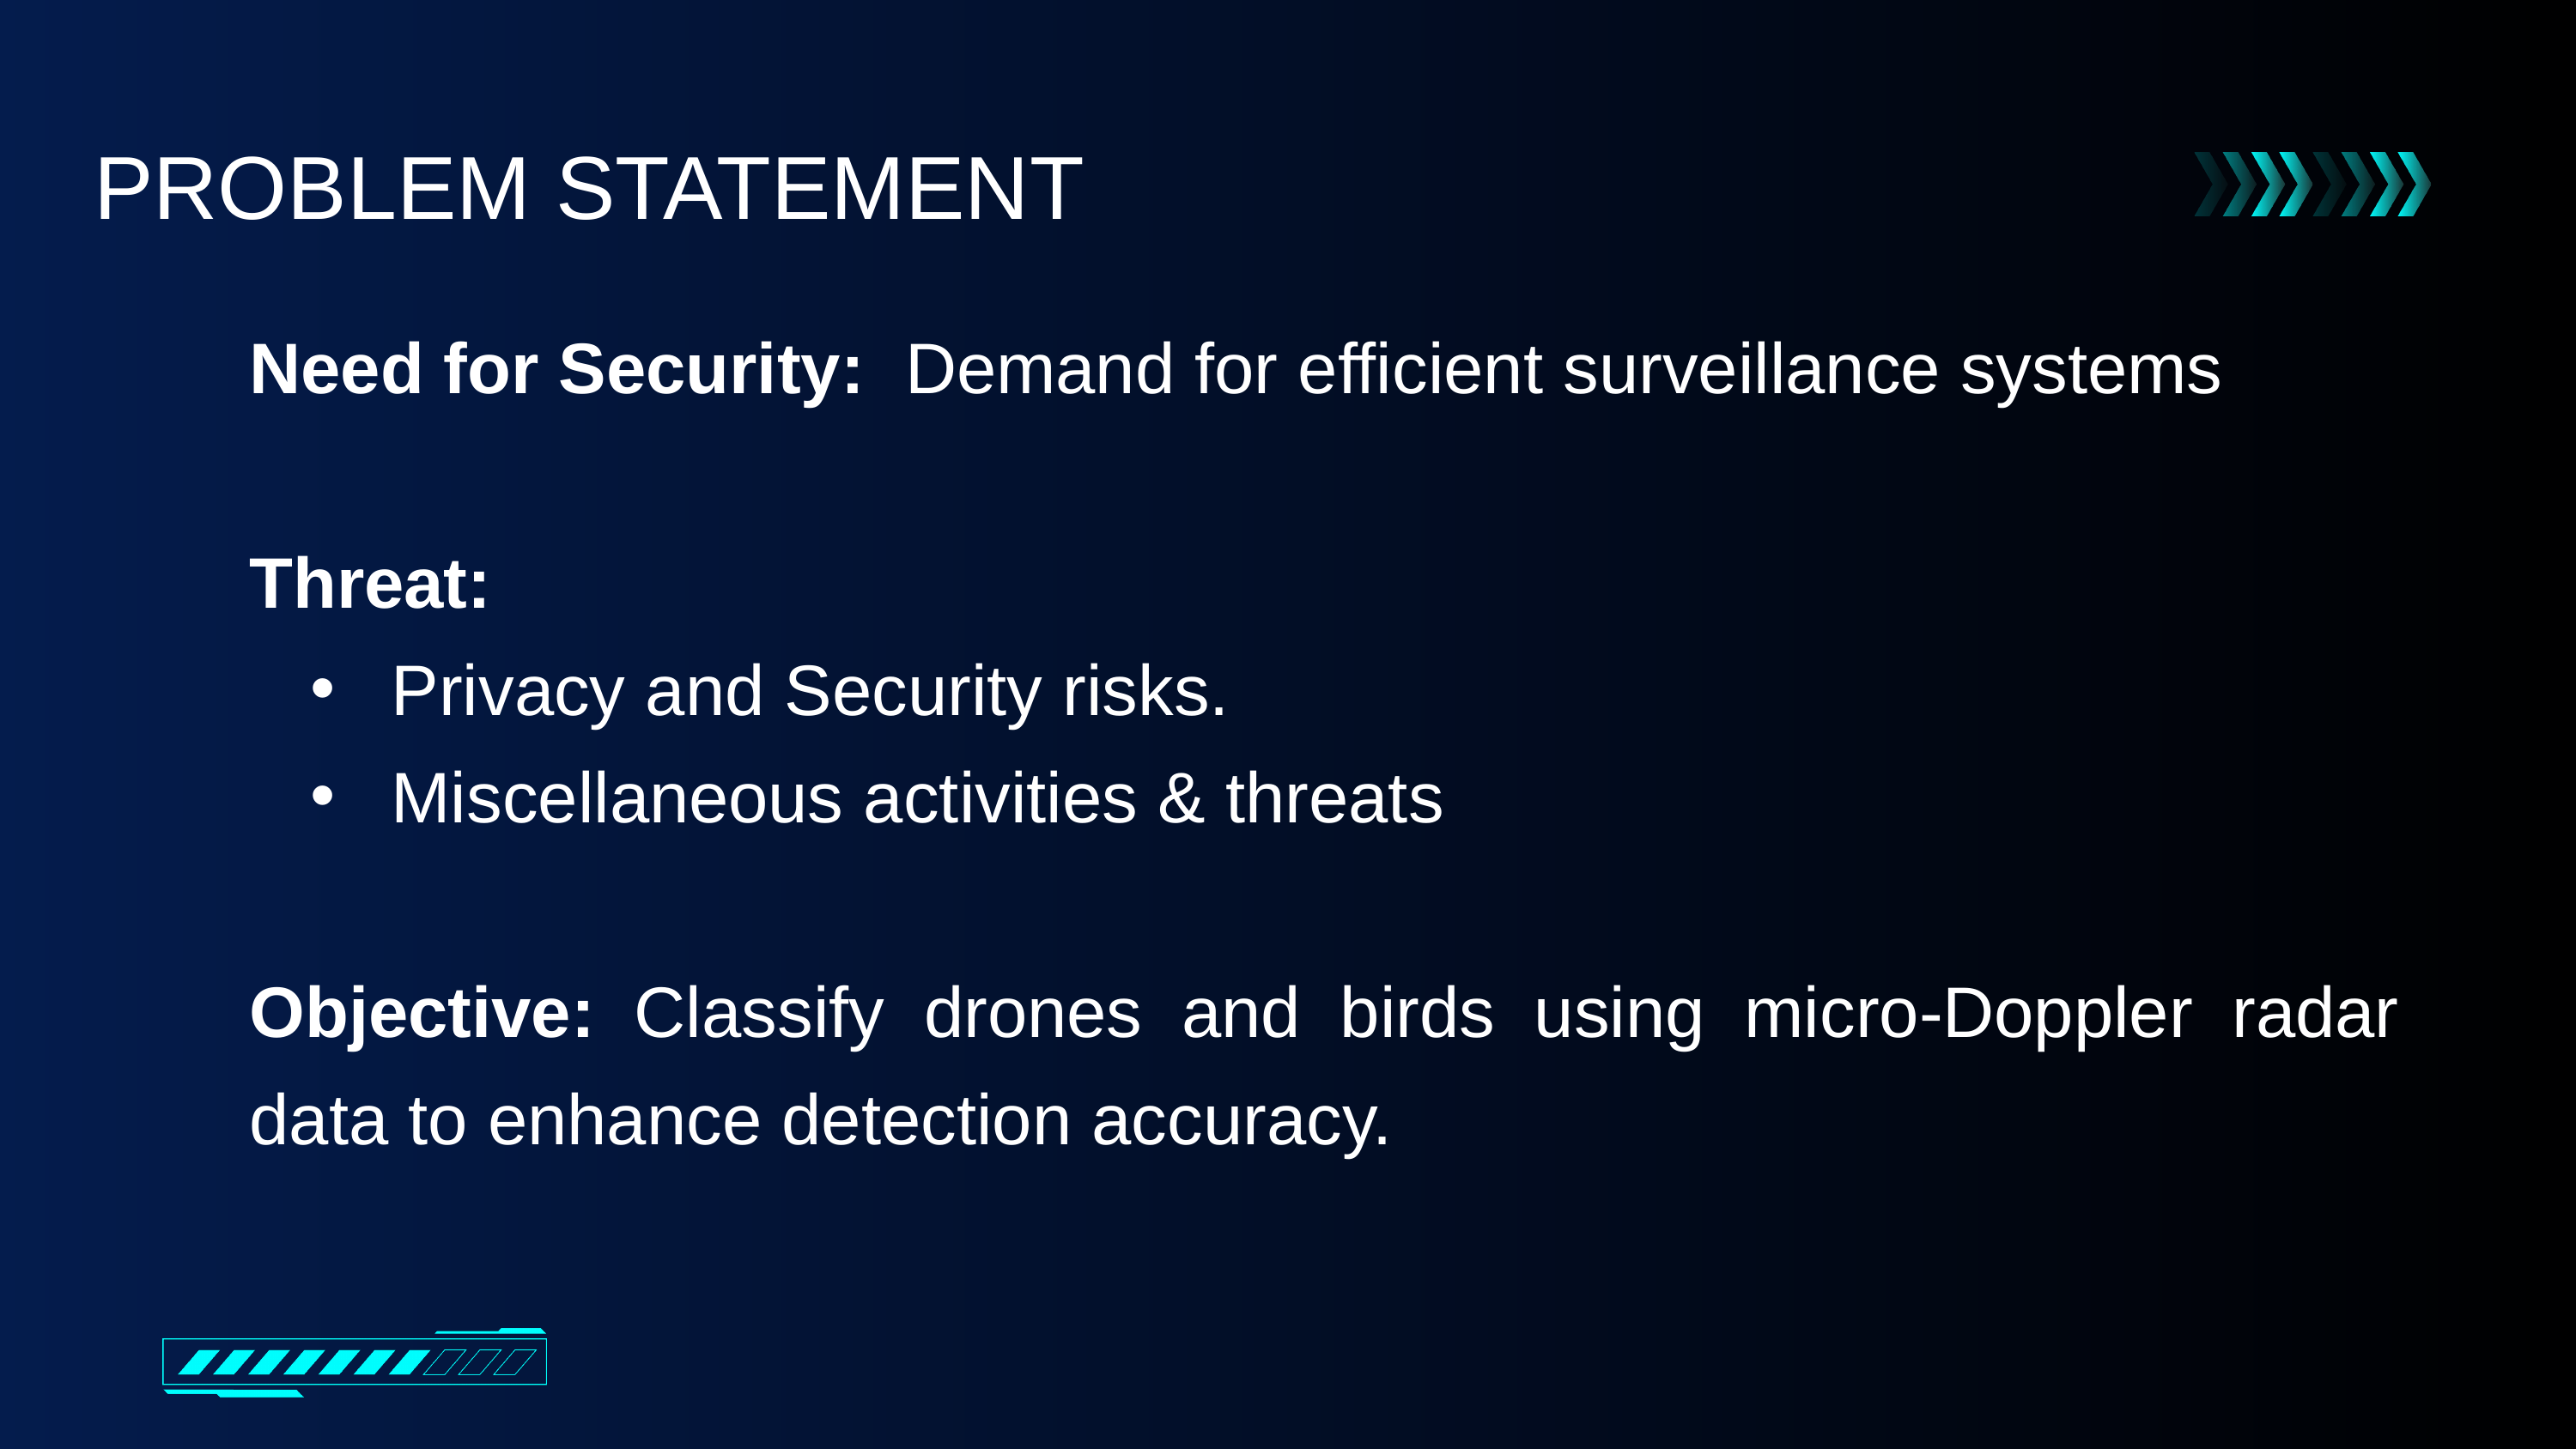

PROBLEM STATEMENT

Need for Security:  Demand for efficient surveillance systems

Threat:
 Privacy and Security risks.
 Miscellaneous activities & threats

Objective: Classify drones and birds using micro-Doppler radar data to enhance detection accuracy.